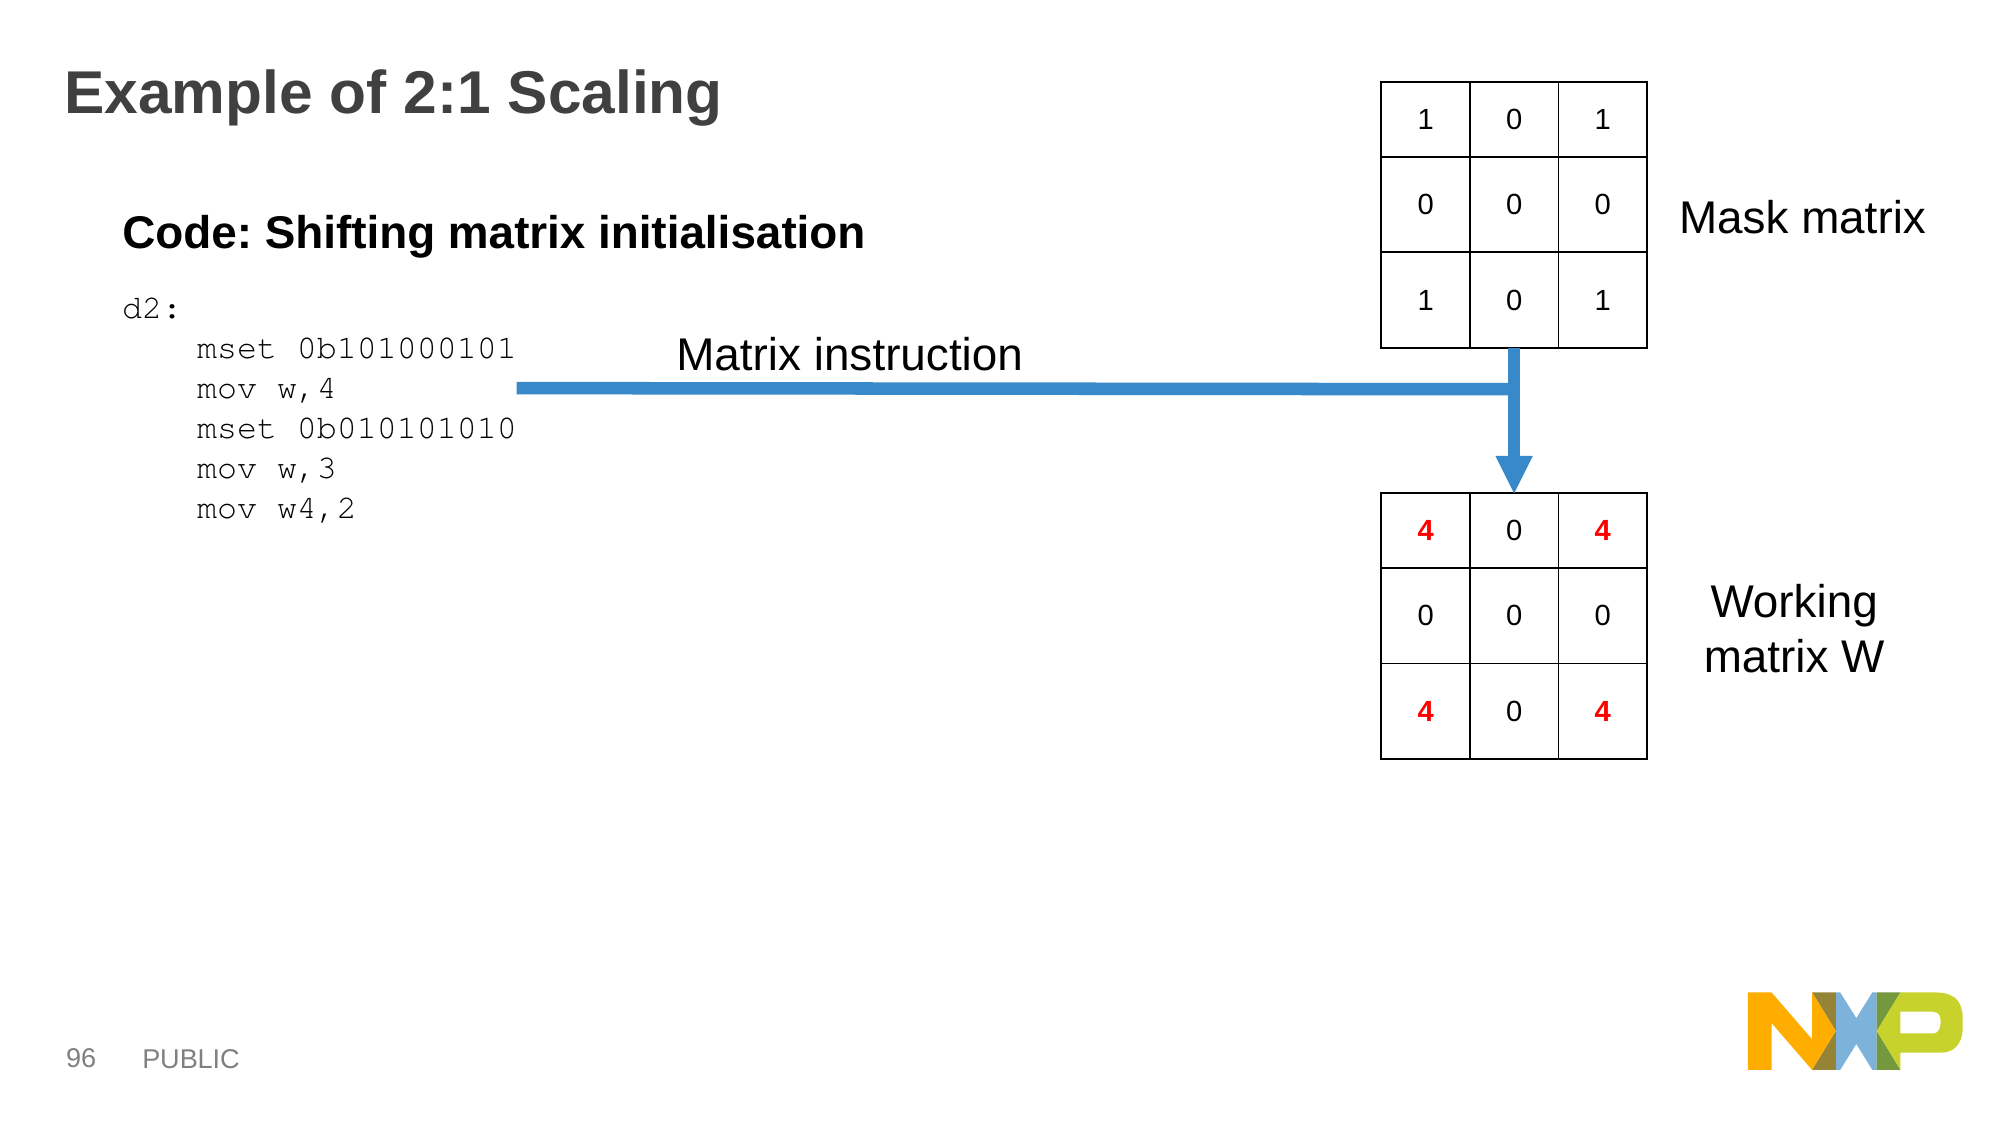

# Example of 2:1 Scaling
| 1 | 0 | 1 |
| --- | --- | --- |
| 0 | 0 | 0 |
| 1 | 0 | 1 |
Mask matrix
Code: Shifting matrix initialisation
d2:
mset 0b101000101
mov w,4
mset 0b010101010
mov w,3
mov w4,2
Matrix instruction
| 4 | 0 | 4 |
| --- | --- | --- |
| 0 | 0 | 0 |
| 4 | 0 | 4 |
Working matrix W